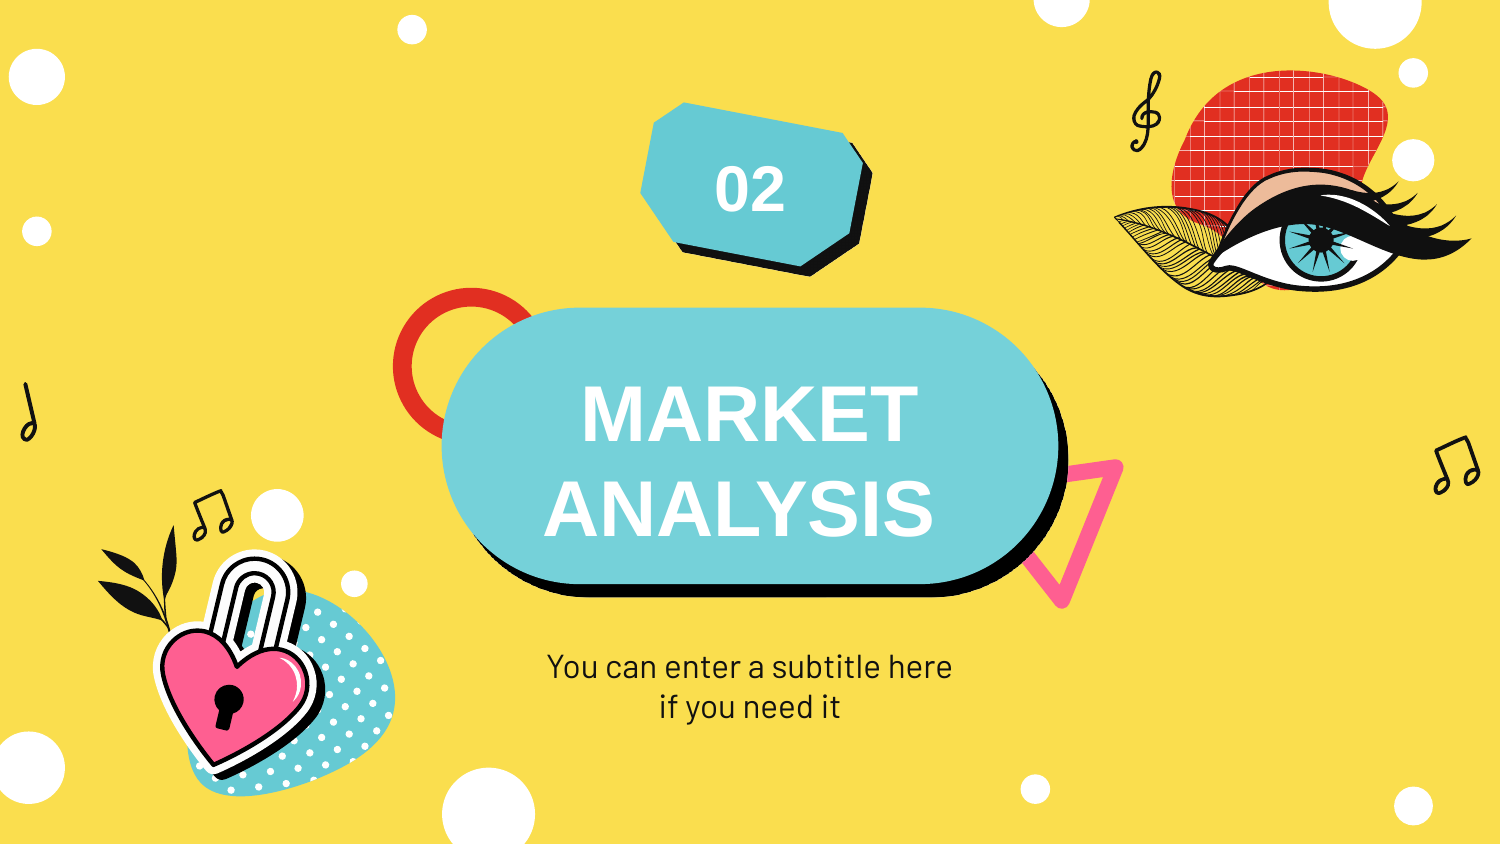

02

# MARKET ANALYSIS

You can enter a subtitle here if you need it